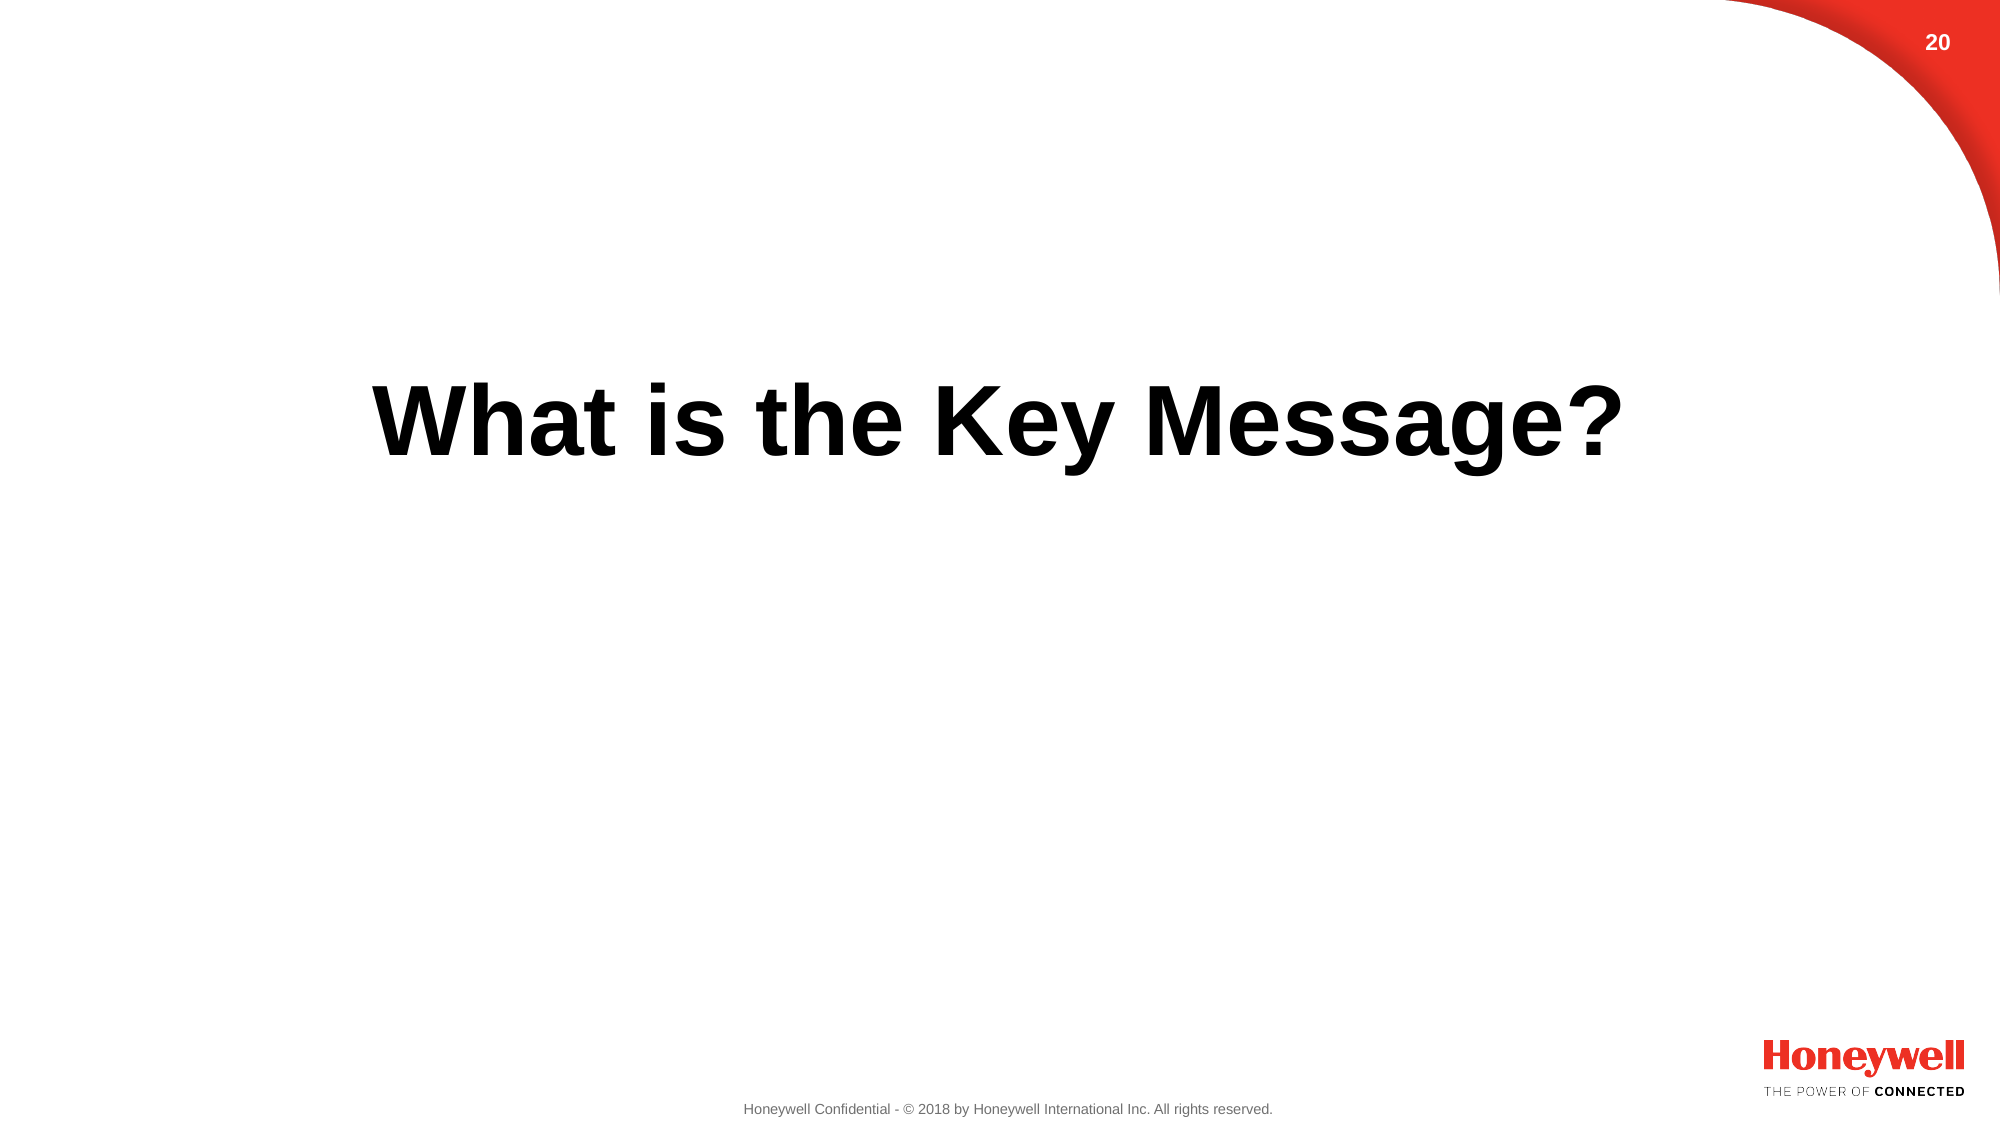

20
# What is the Key Message?